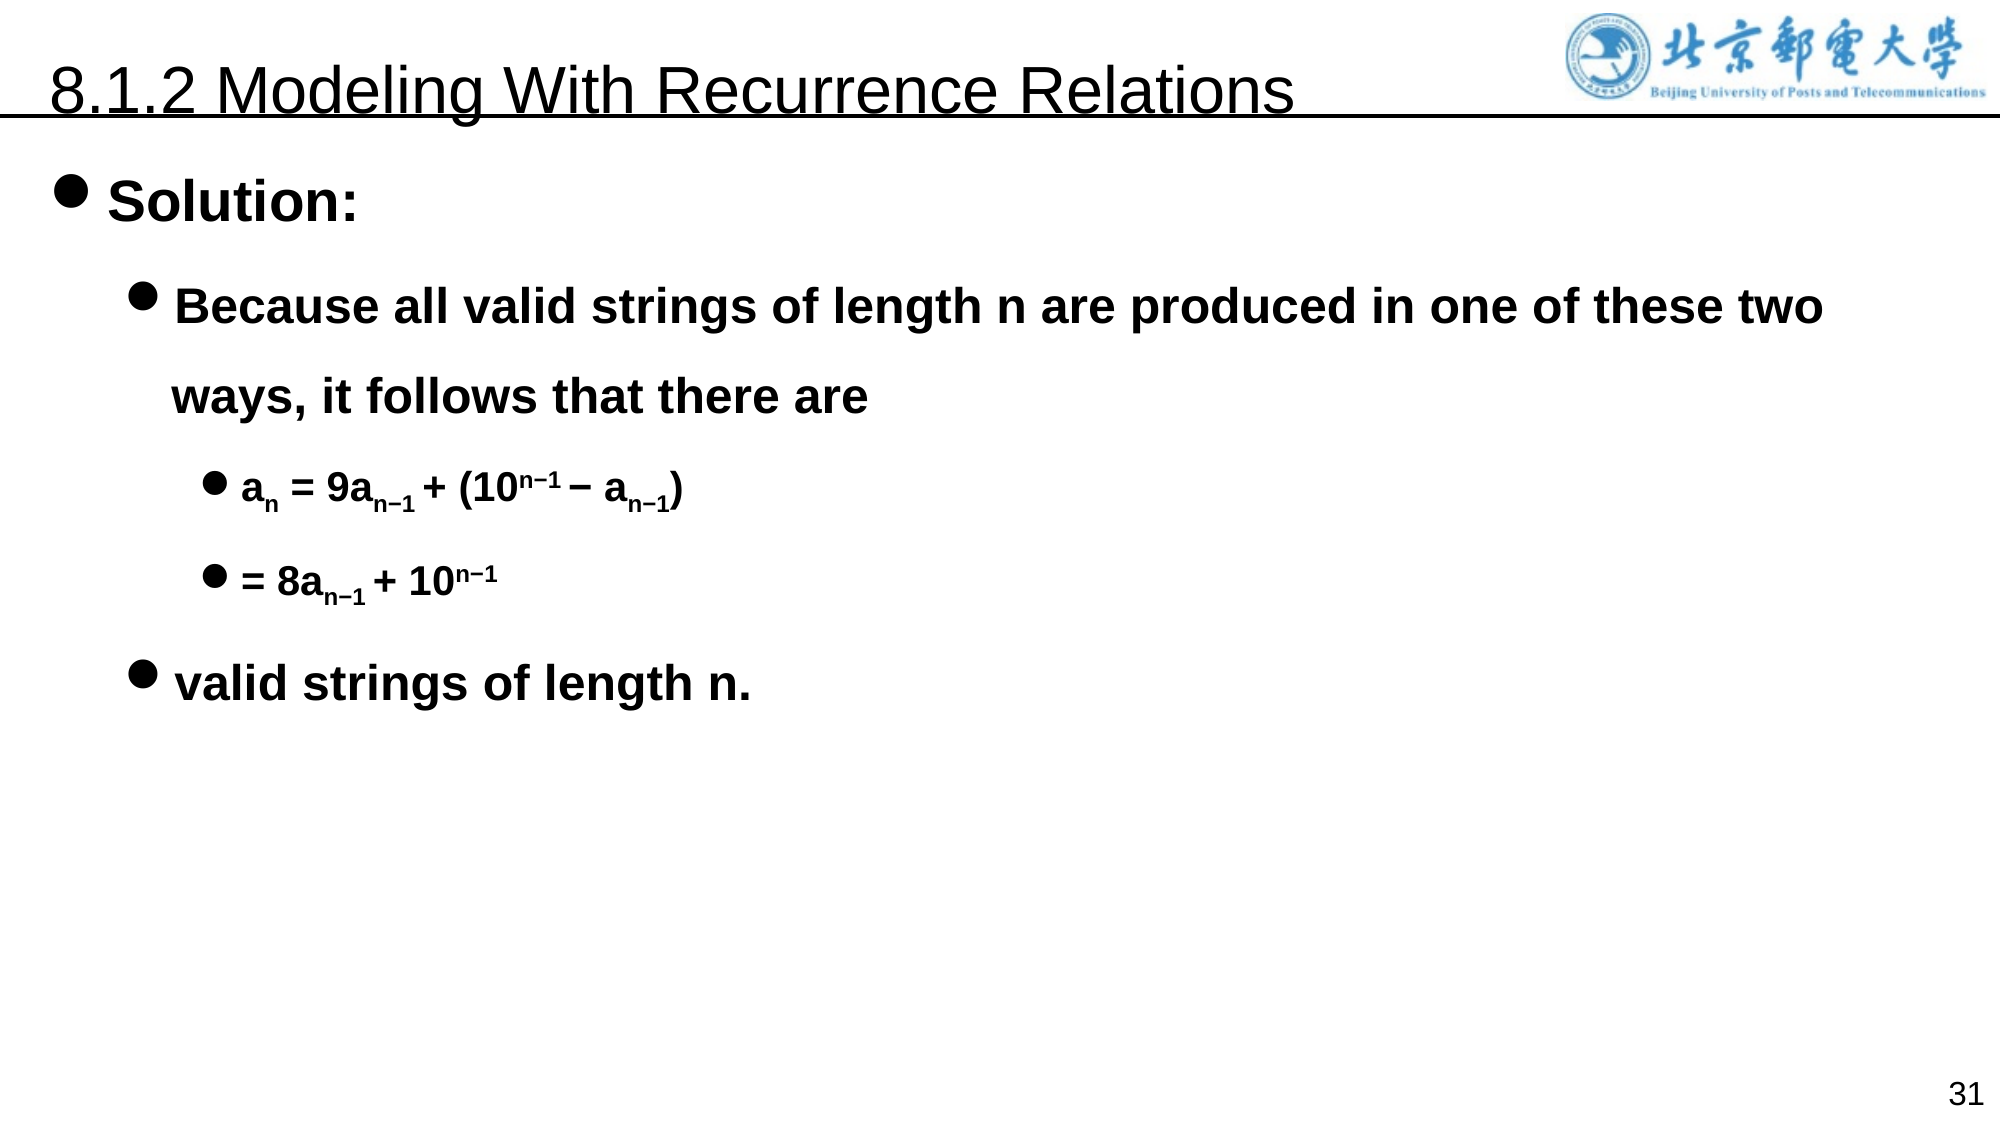

8.1.2 Modeling With Recurrence Relations
Solution:
Because all valid strings of length n are produced in one of these two ways, it follows that there are
an = 9an−1 + (10n−1 − an−1)
= 8an−1 + 10n−1
valid strings of length n.